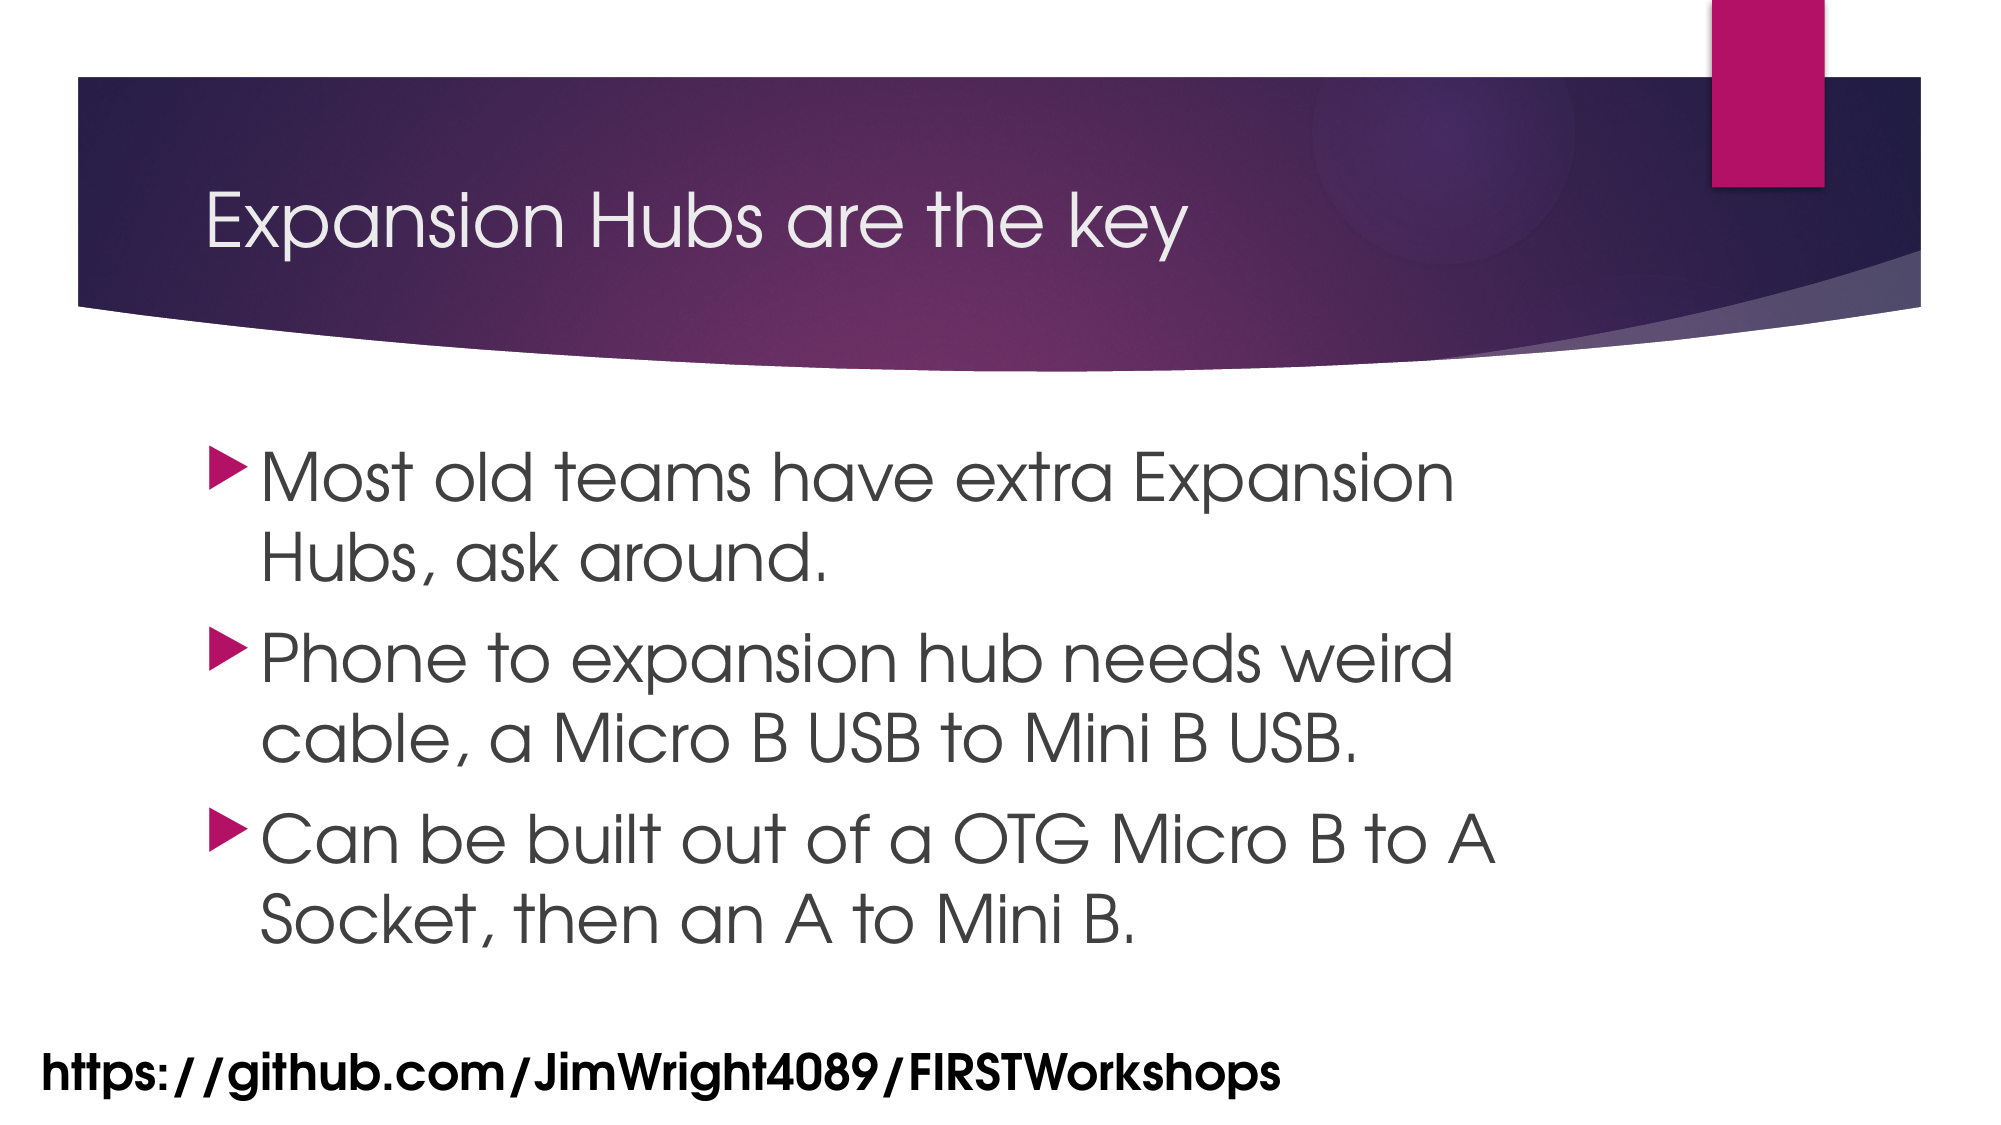

# Expansion Hubs are the key
Most old teams have extra Expansion Hubs, ask around.
Phone to expansion hub needs weird cable, a Micro B USB to Mini B USB.
Can be built out of a OTG Micro B to A Socket, then an A to Mini B.
https://github.com/JimWright4089/FIRSTWorkshops